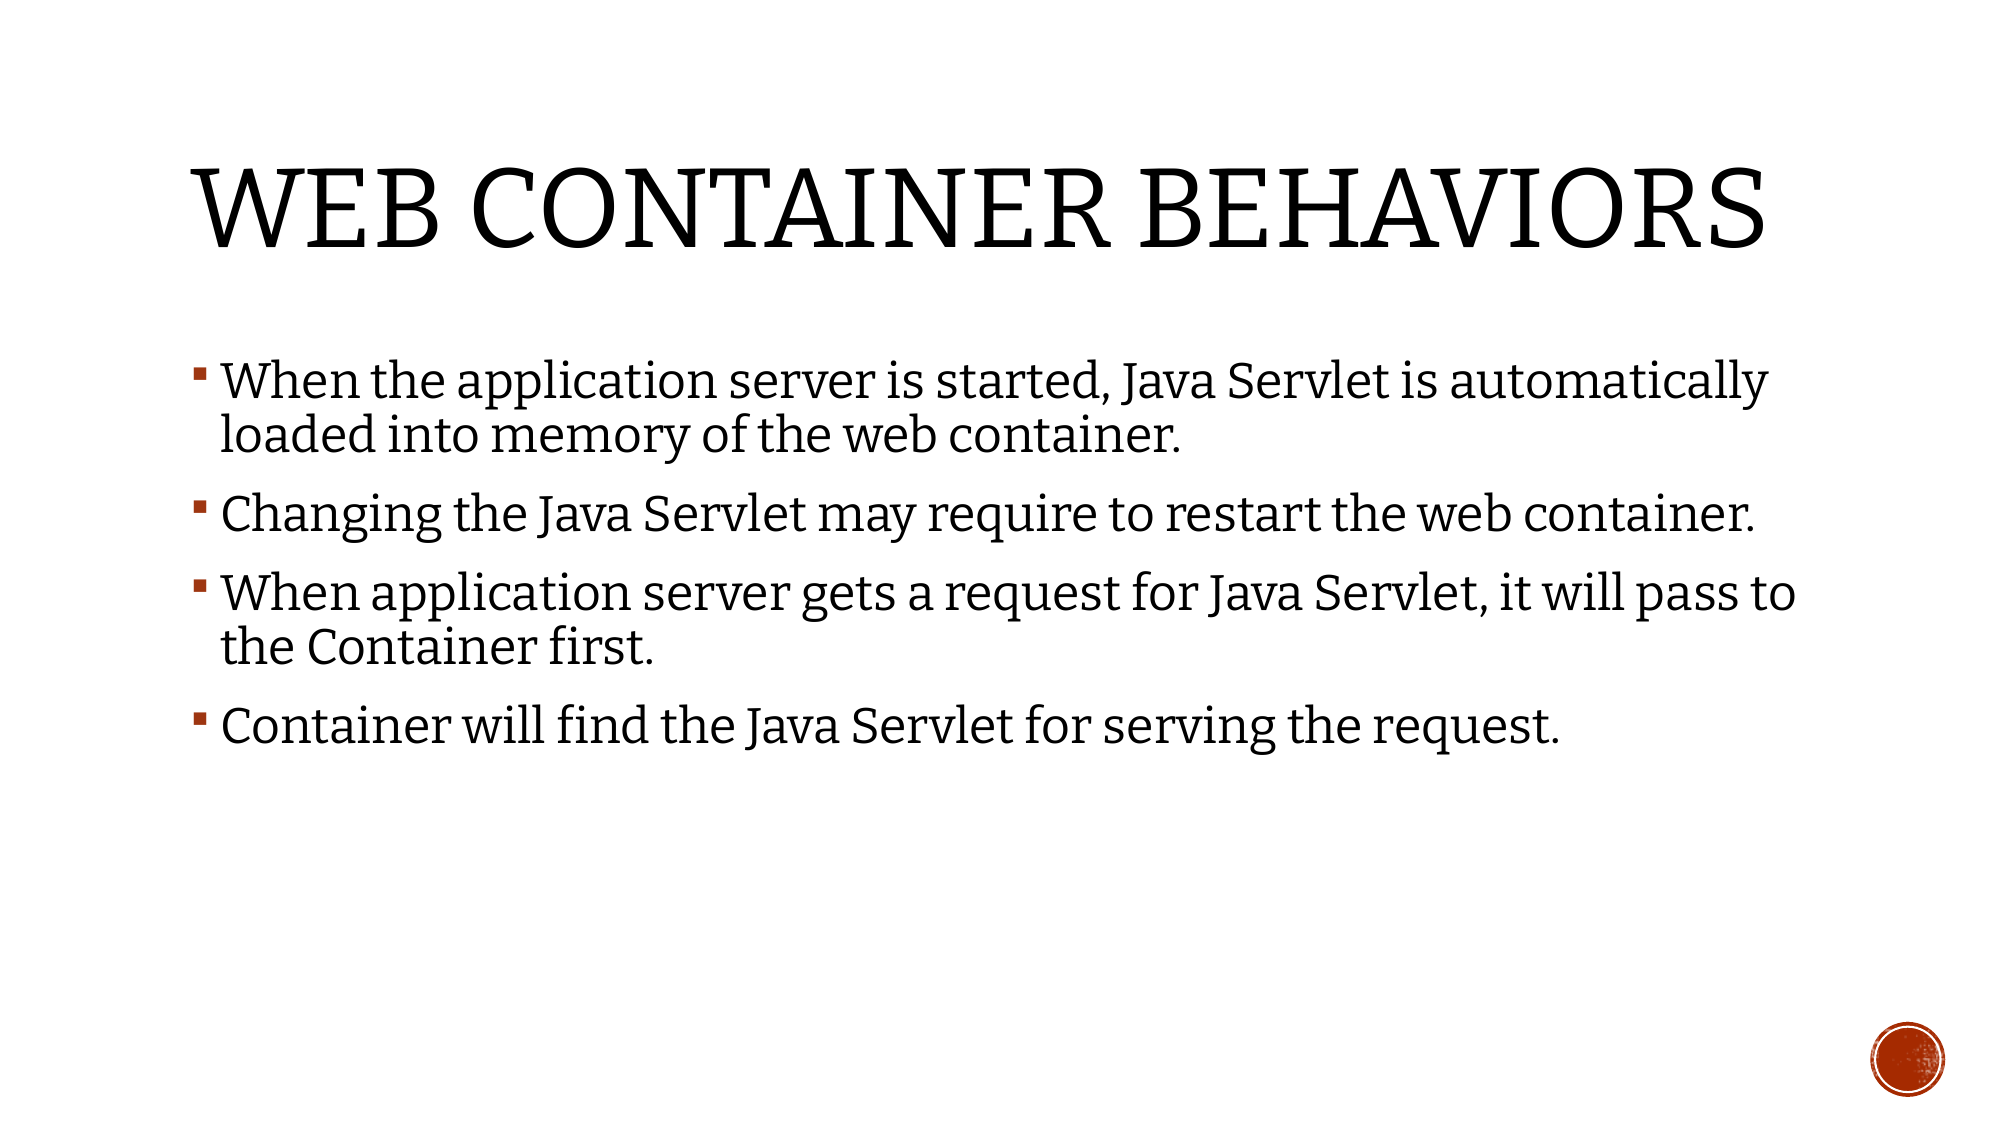

# Web Container Behaviors
When the application server is started, Java Servlet is automatically loaded into memory of the web container.
Changing the Java Servlet may require to restart the web container.
When application server gets a request for Java Servlet, it will pass to the Container first.
Container will find the Java Servlet for serving the request.